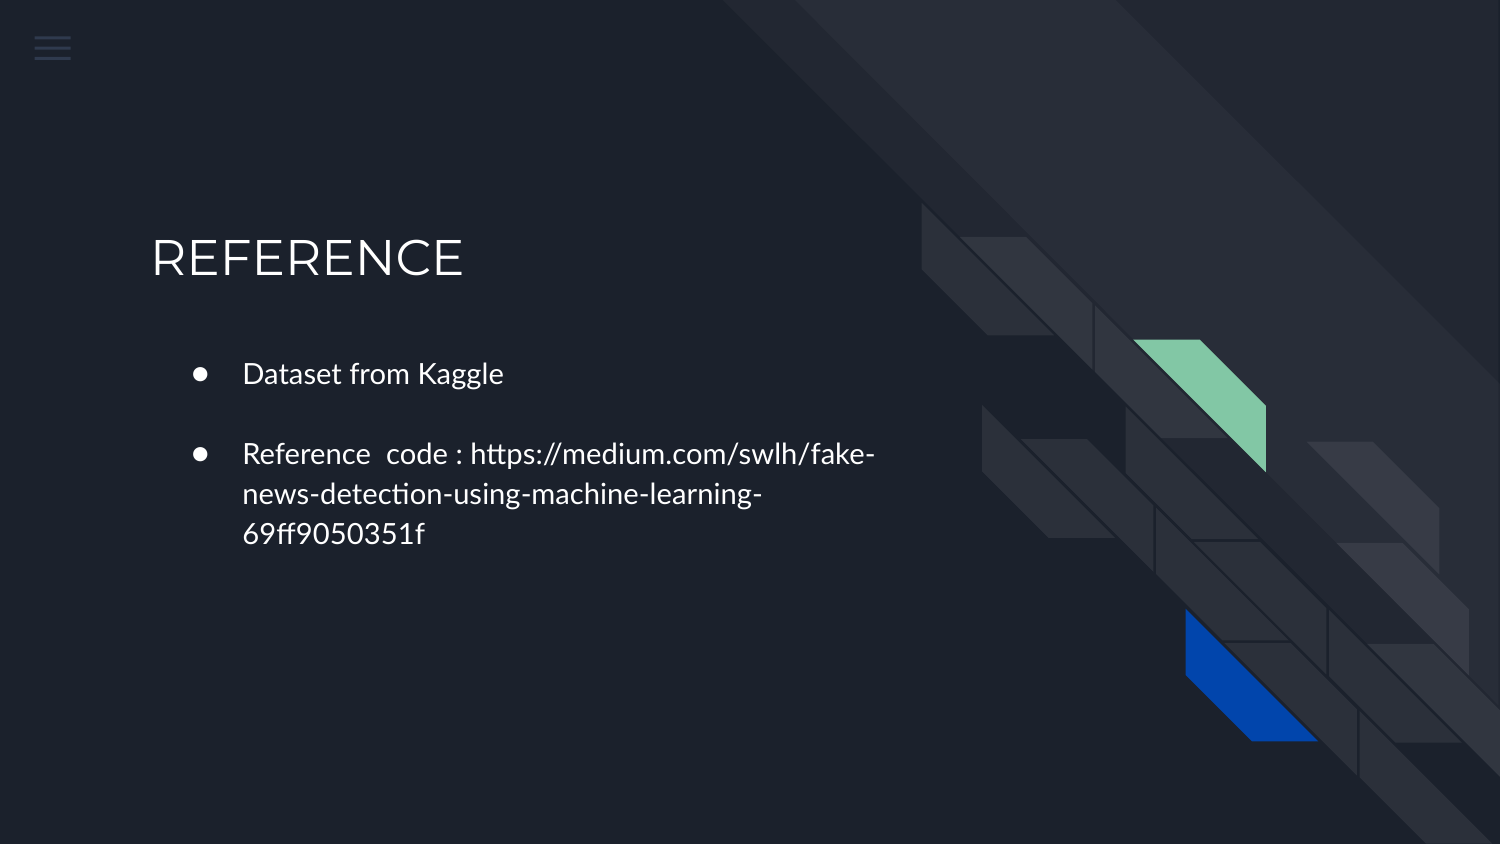

# REFERENCE
Dataset from Kaggle

Reference  code : https://medium.com/swlh/fake-news-detection-using-machine-learning-69ff9050351f